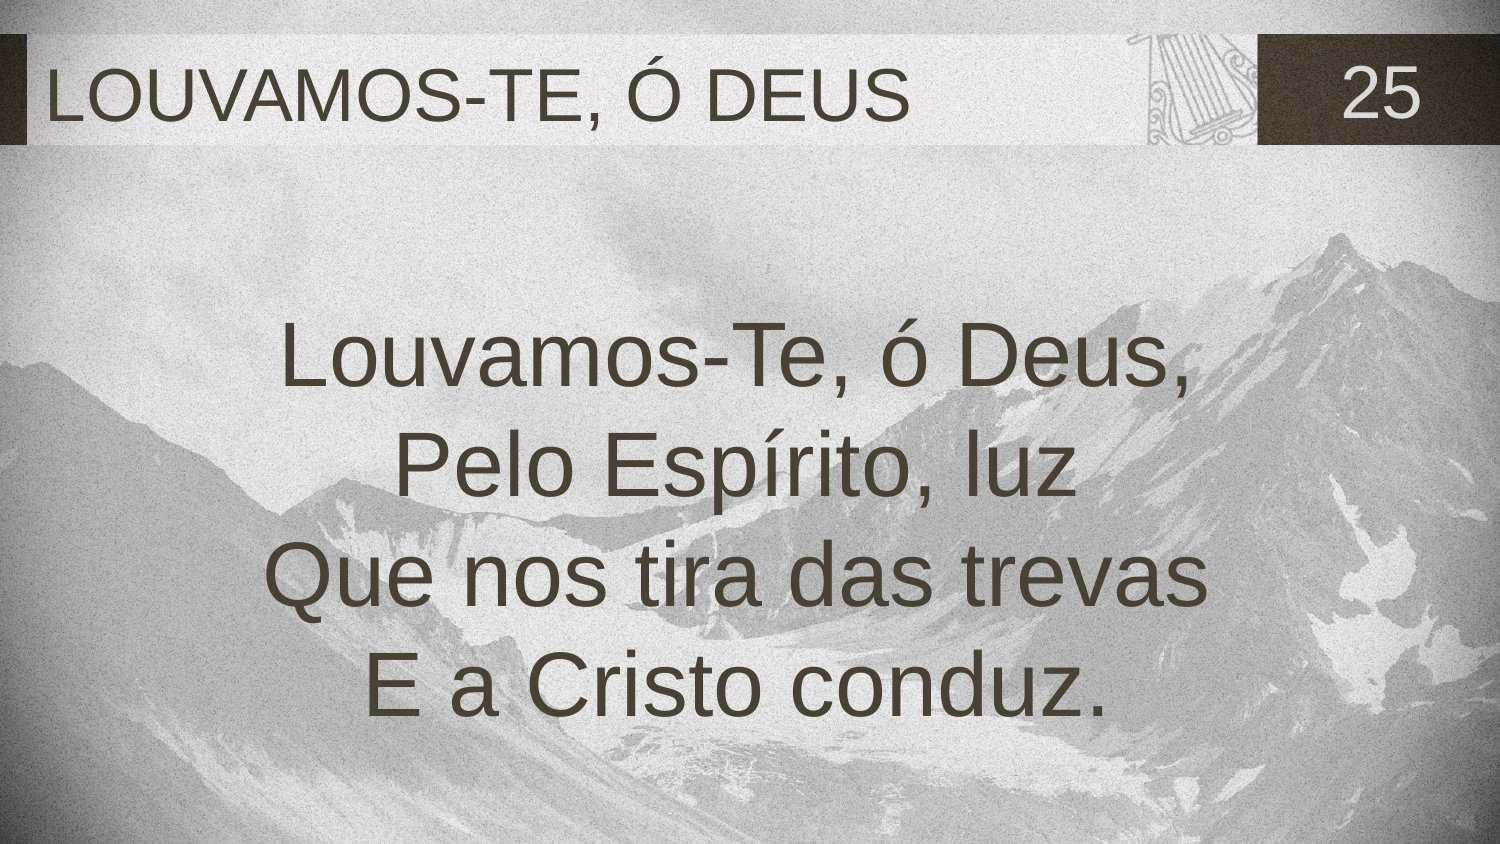

# LOUVAMOS-TE, Ó DEUS
25
Louvamos-Te, ó Deus,
Pelo Espírito, luz
Que nos tira das trevas
E a Cristo conduz.